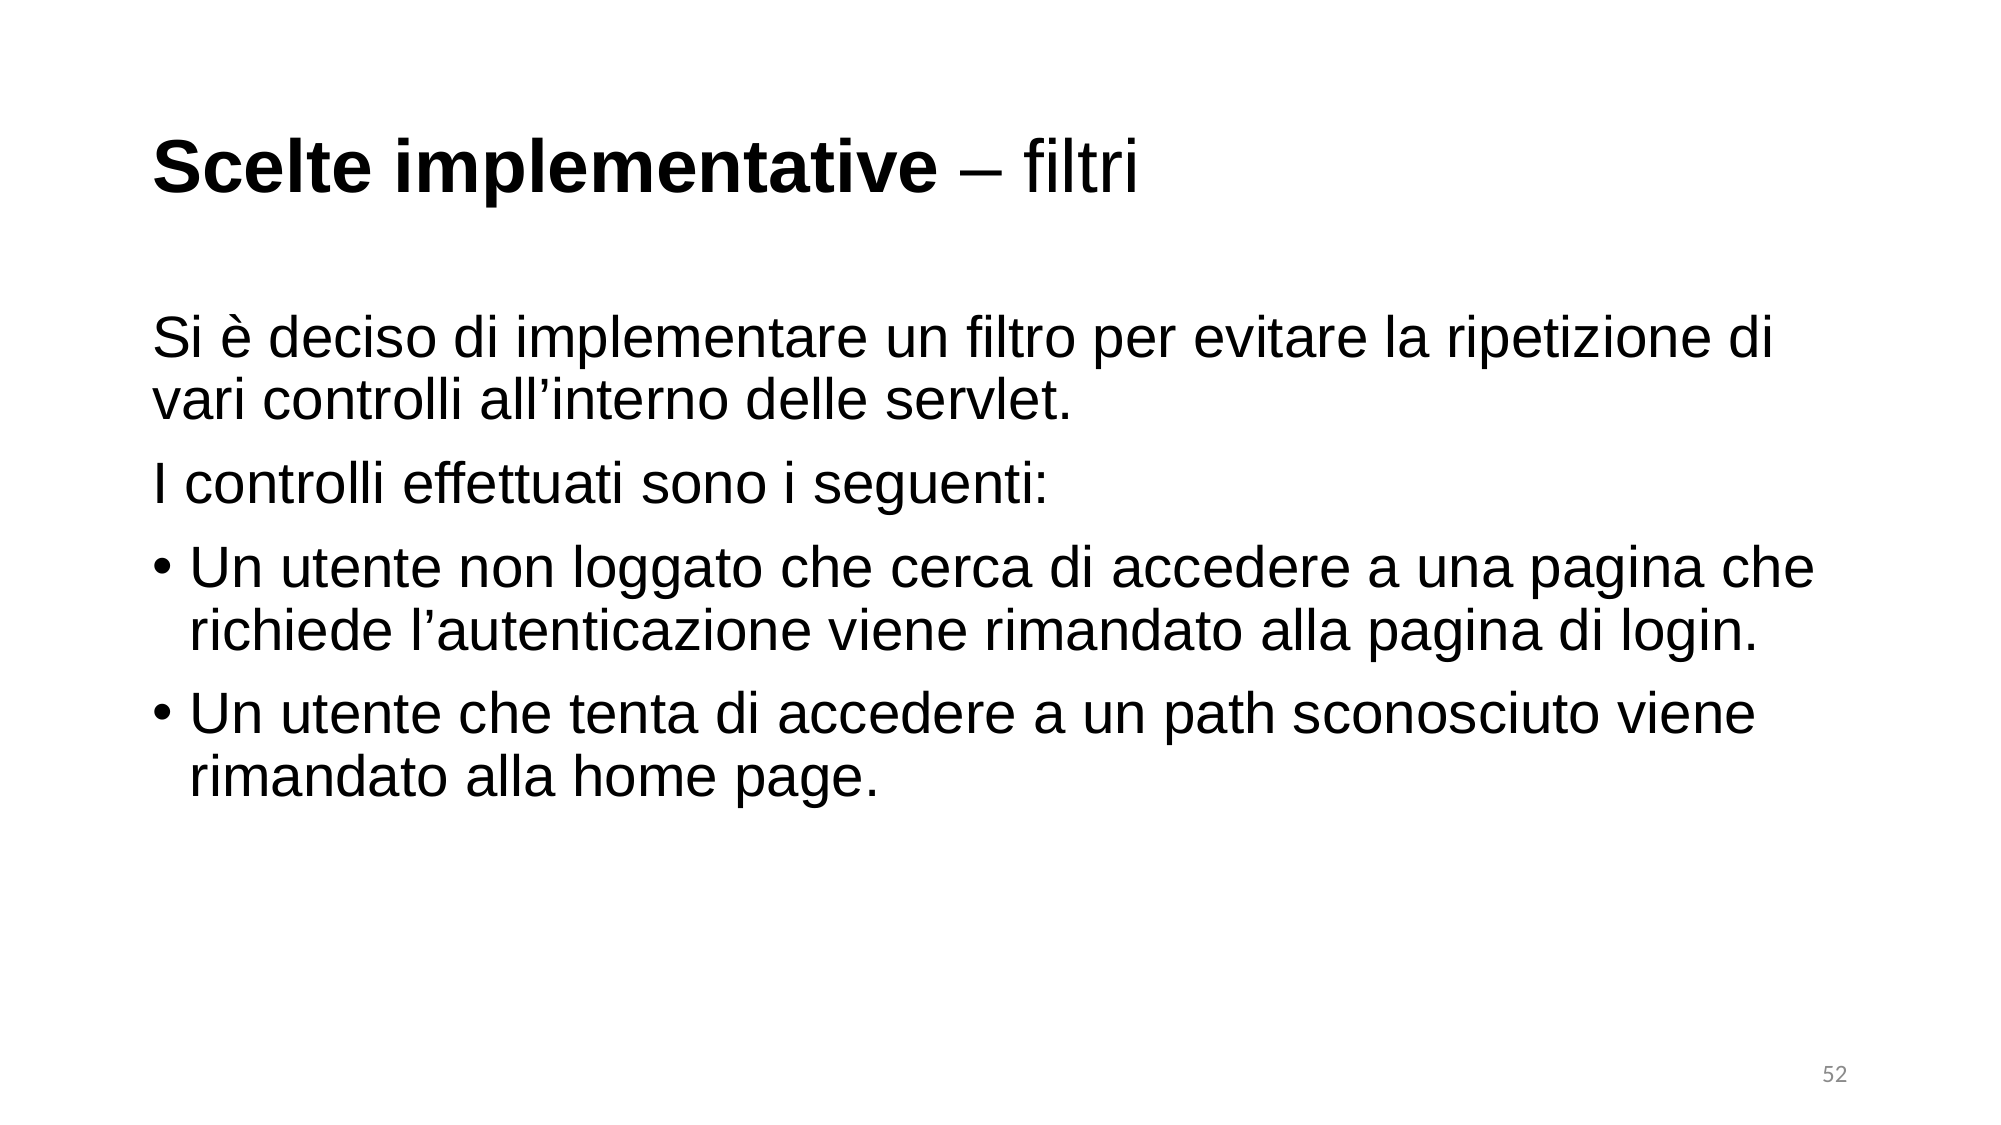

Scelte implementative – filtri
Si è deciso di implementare un filtro per evitare la ripetizione di vari controlli all’interno delle servlet.
I controlli effettuati sono i seguenti:
Un utente non loggato che cerca di accedere a una pagina che richiede l’autenticazione viene rimandato alla pagina di login.
Un utente che tenta di accedere a un path sconosciuto viene rimandato alla home page.
52